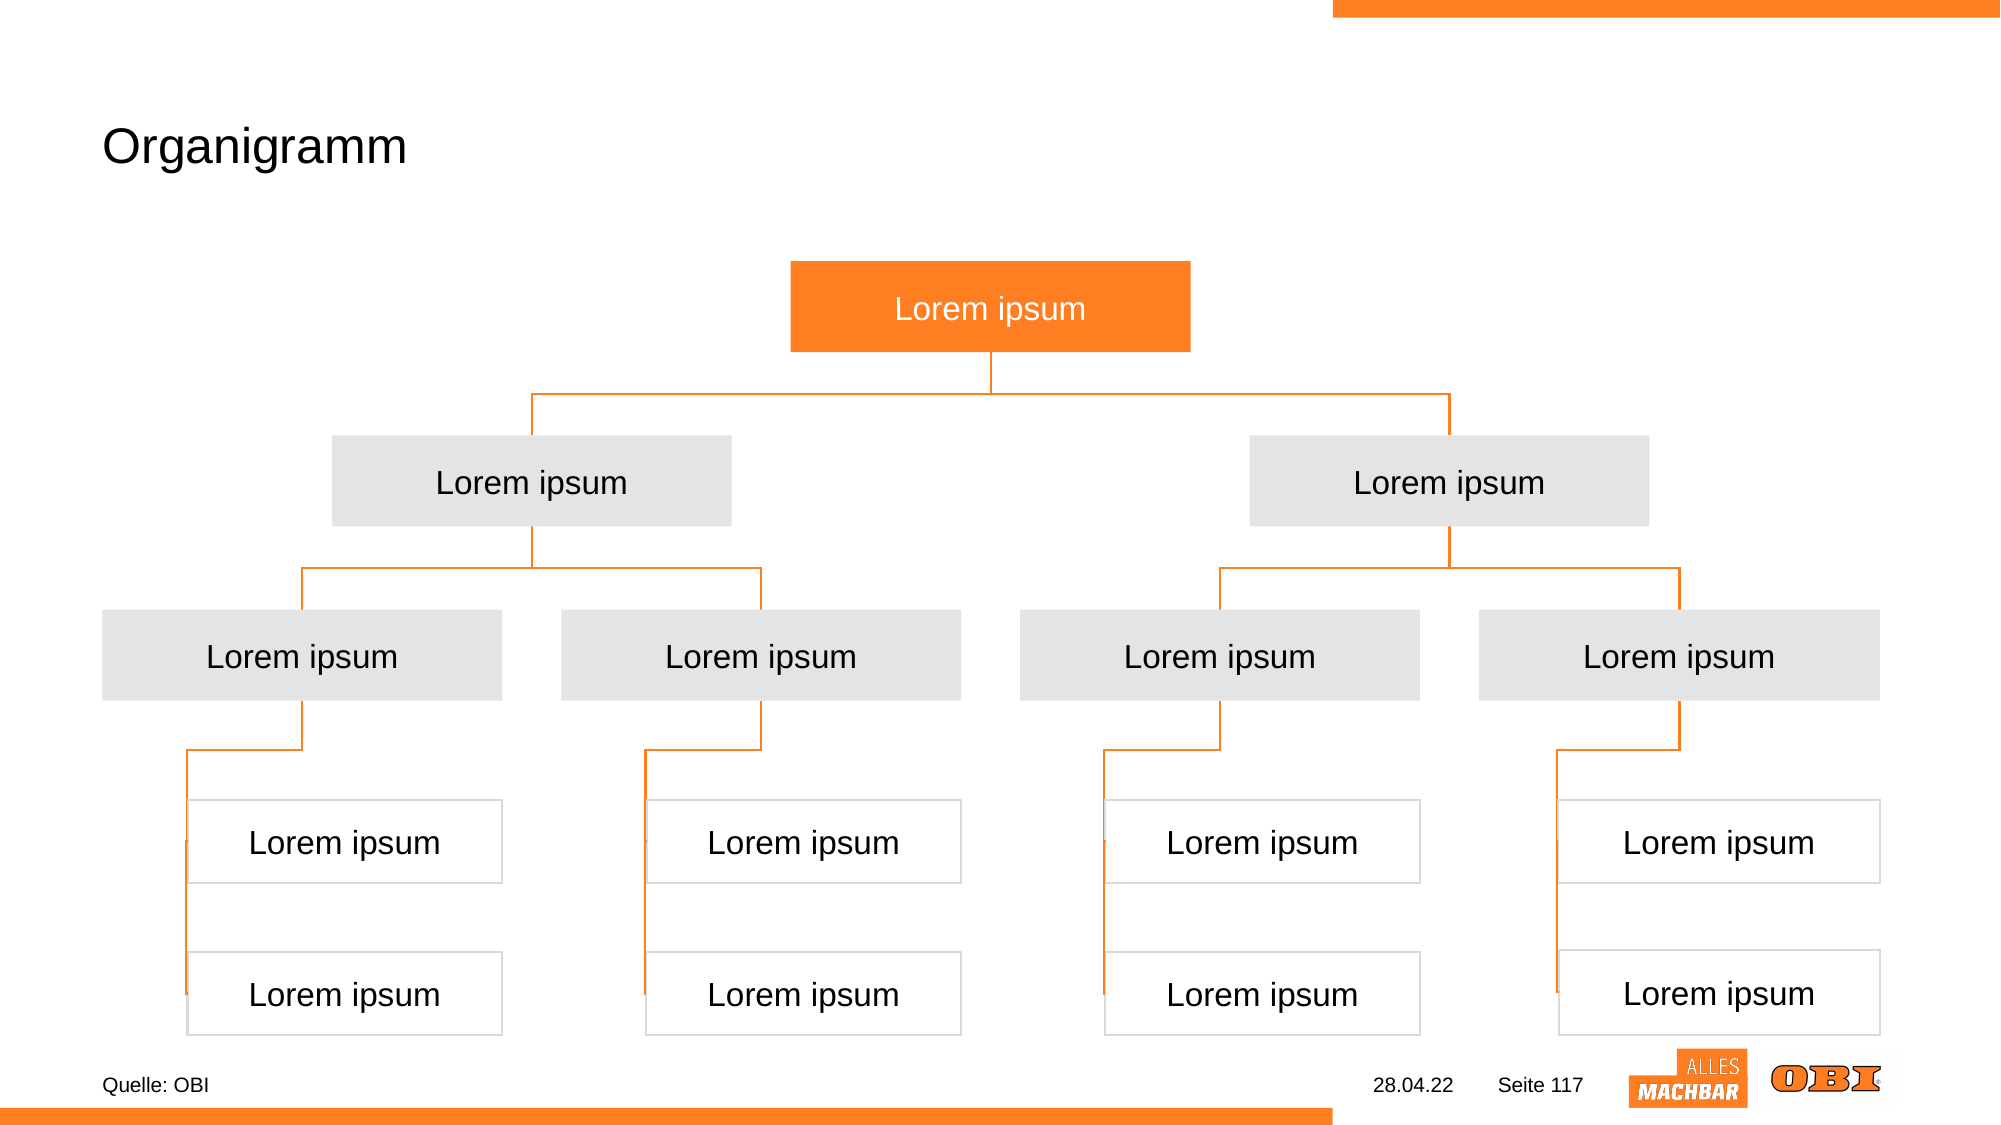

# Organigramm
Lorem ipsum
Lorem ipsum
Lorem ipsum
Lorem ipsum
Lorem ipsum
Lorem ipsum
Lorem ipsum
Lorem ipsum
Lorem ipsum
Lorem ipsum
Lorem ipsum
Lorem ipsum
Lorem ipsum
Lorem ipsum
Lorem ipsum
Quelle: OBI
28.04.22
Seite 117